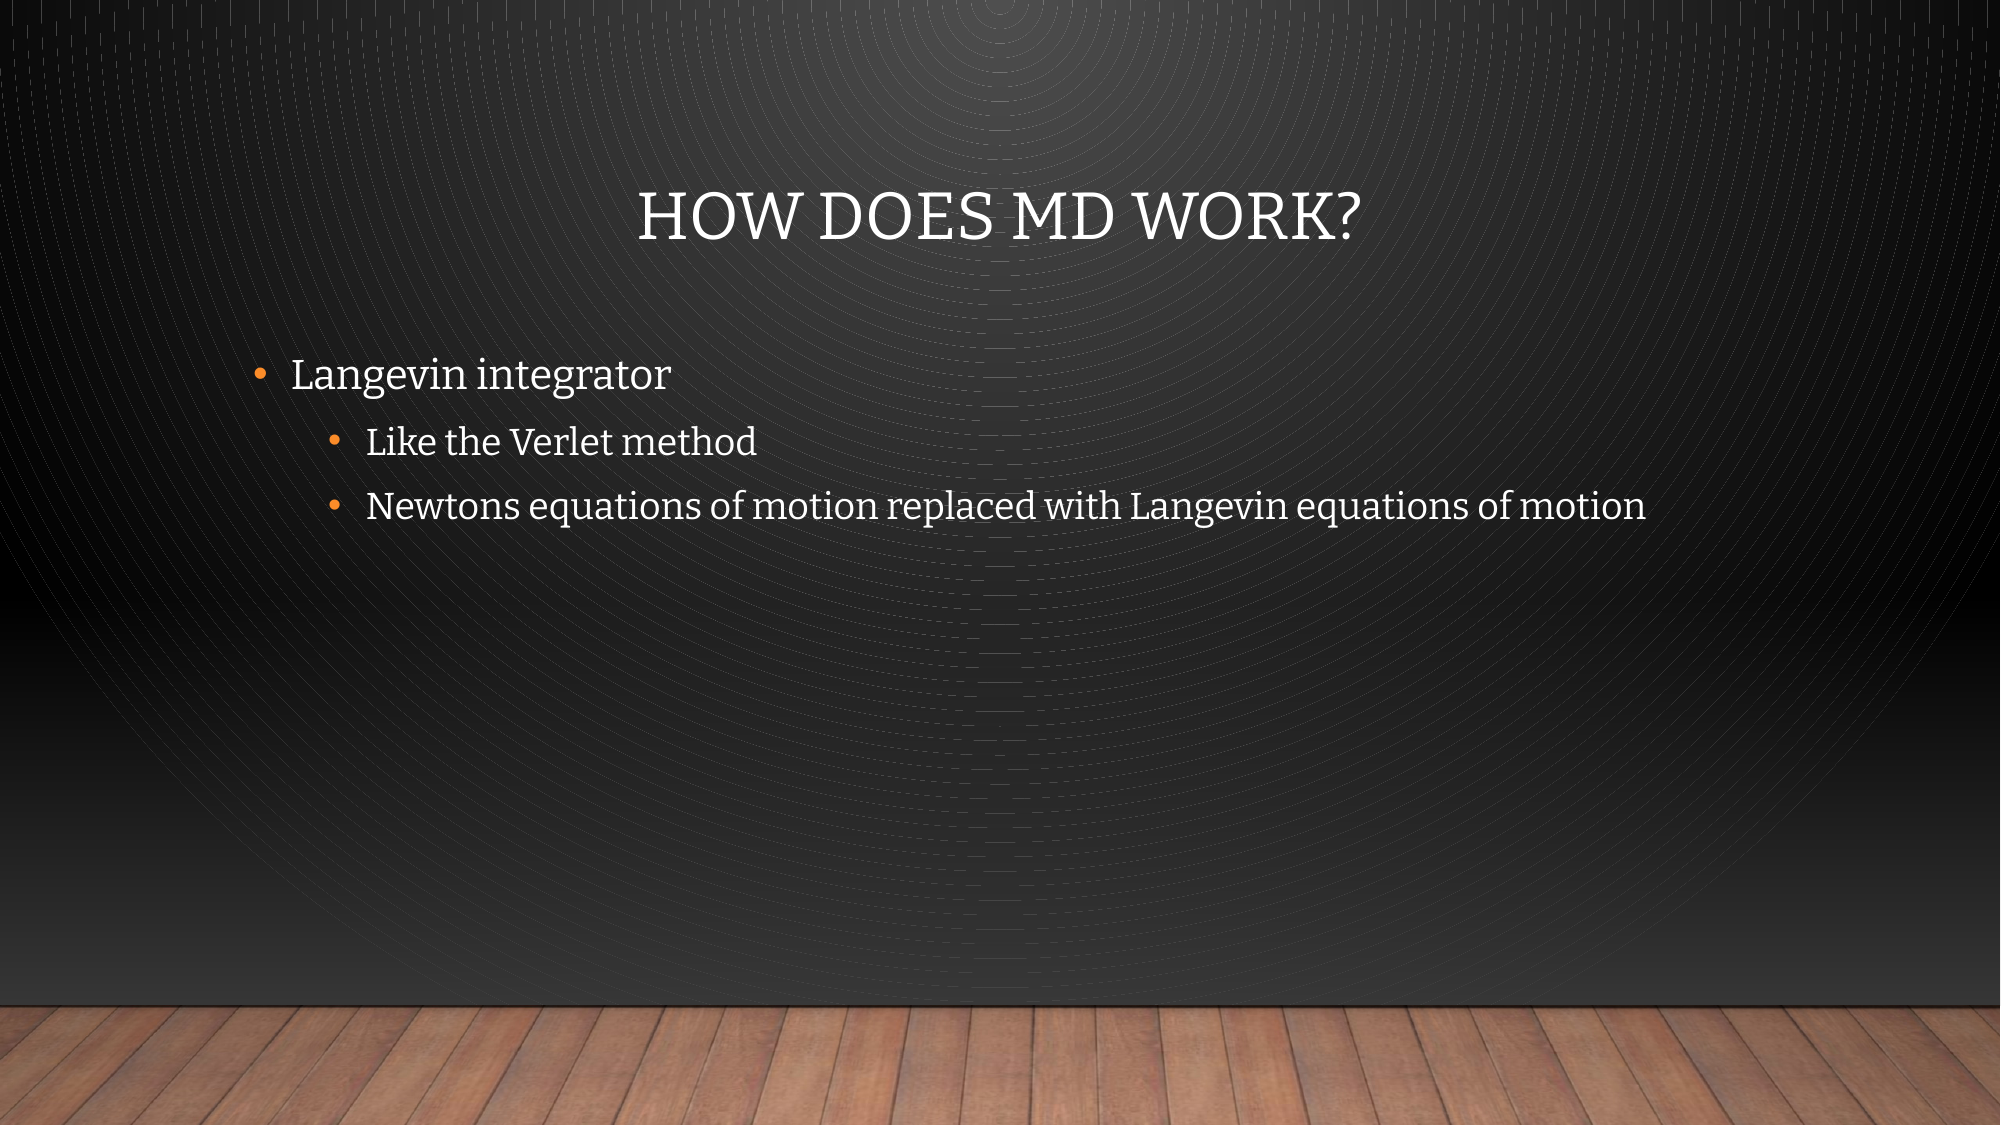

# how does MD work?
Langevin integrator
Like the Verlet method
Newtons equations of motion replaced with Langevin equations of motion